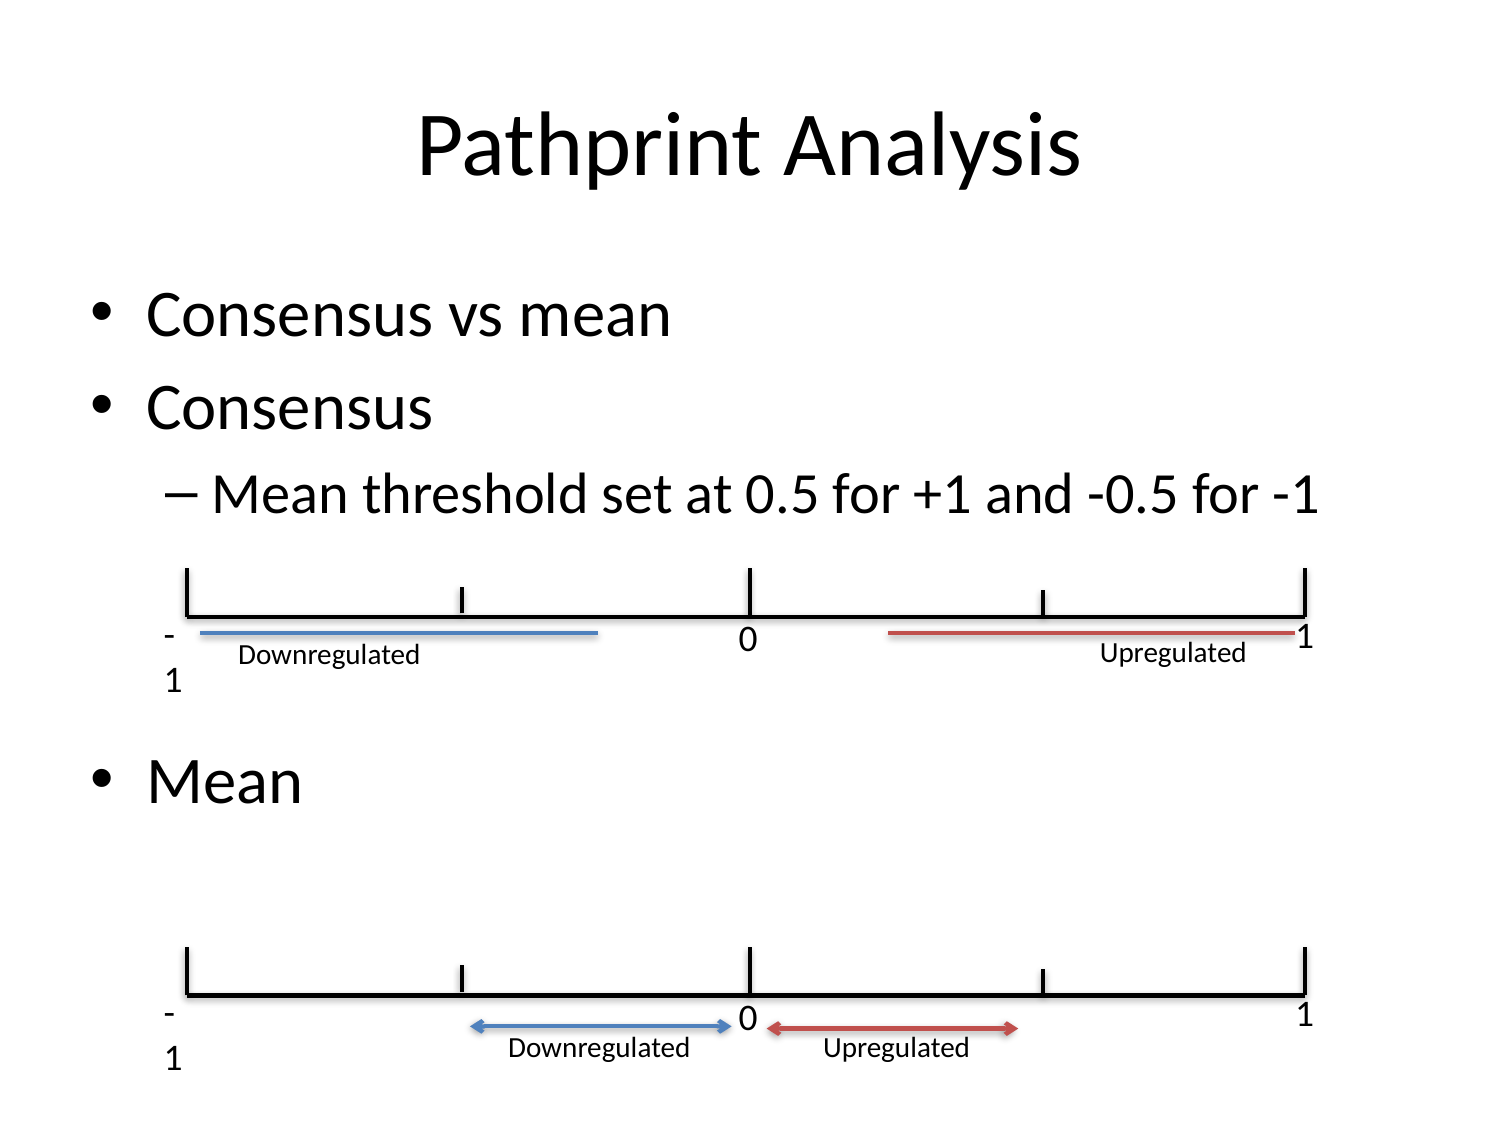

# Pathprint Analysis
Consensus vs mean
Consensus
Mean threshold set at 0.5 for +1 and -0.5 for -1

Mean
-1
1
0
Upregulated
Downregulated
-1
1
0
Downregulated
Upregulated